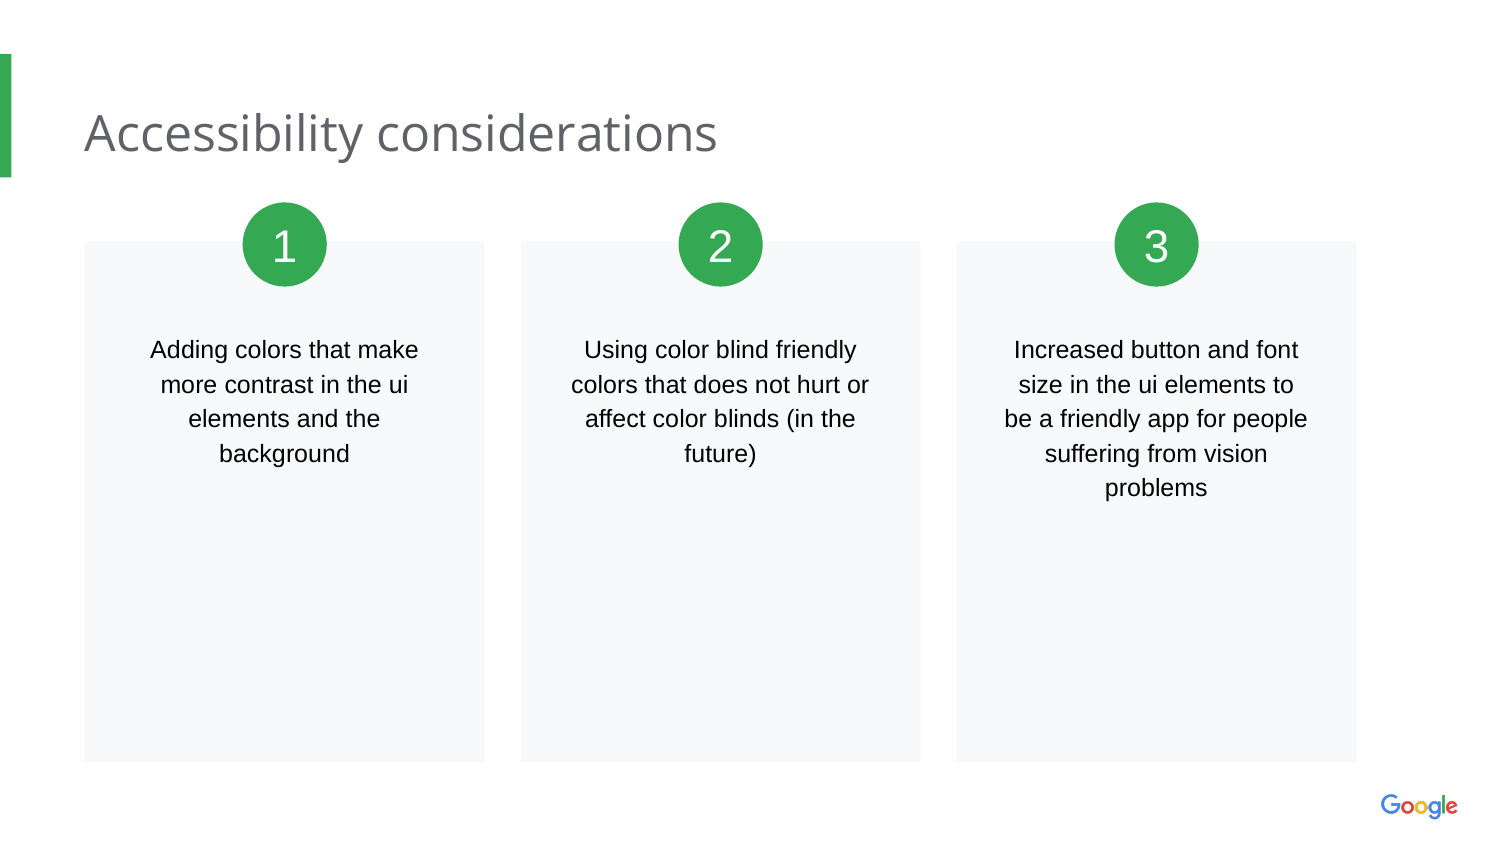

Accessibility considerations
1
2
3

Adding colors that make more contrast in the ui elements and the background
Using color blind friendly colors that does not hurt or affect color blinds (in the future)
Increased button and font size in the ui elements to be a friendly app for people suffering from vision problems